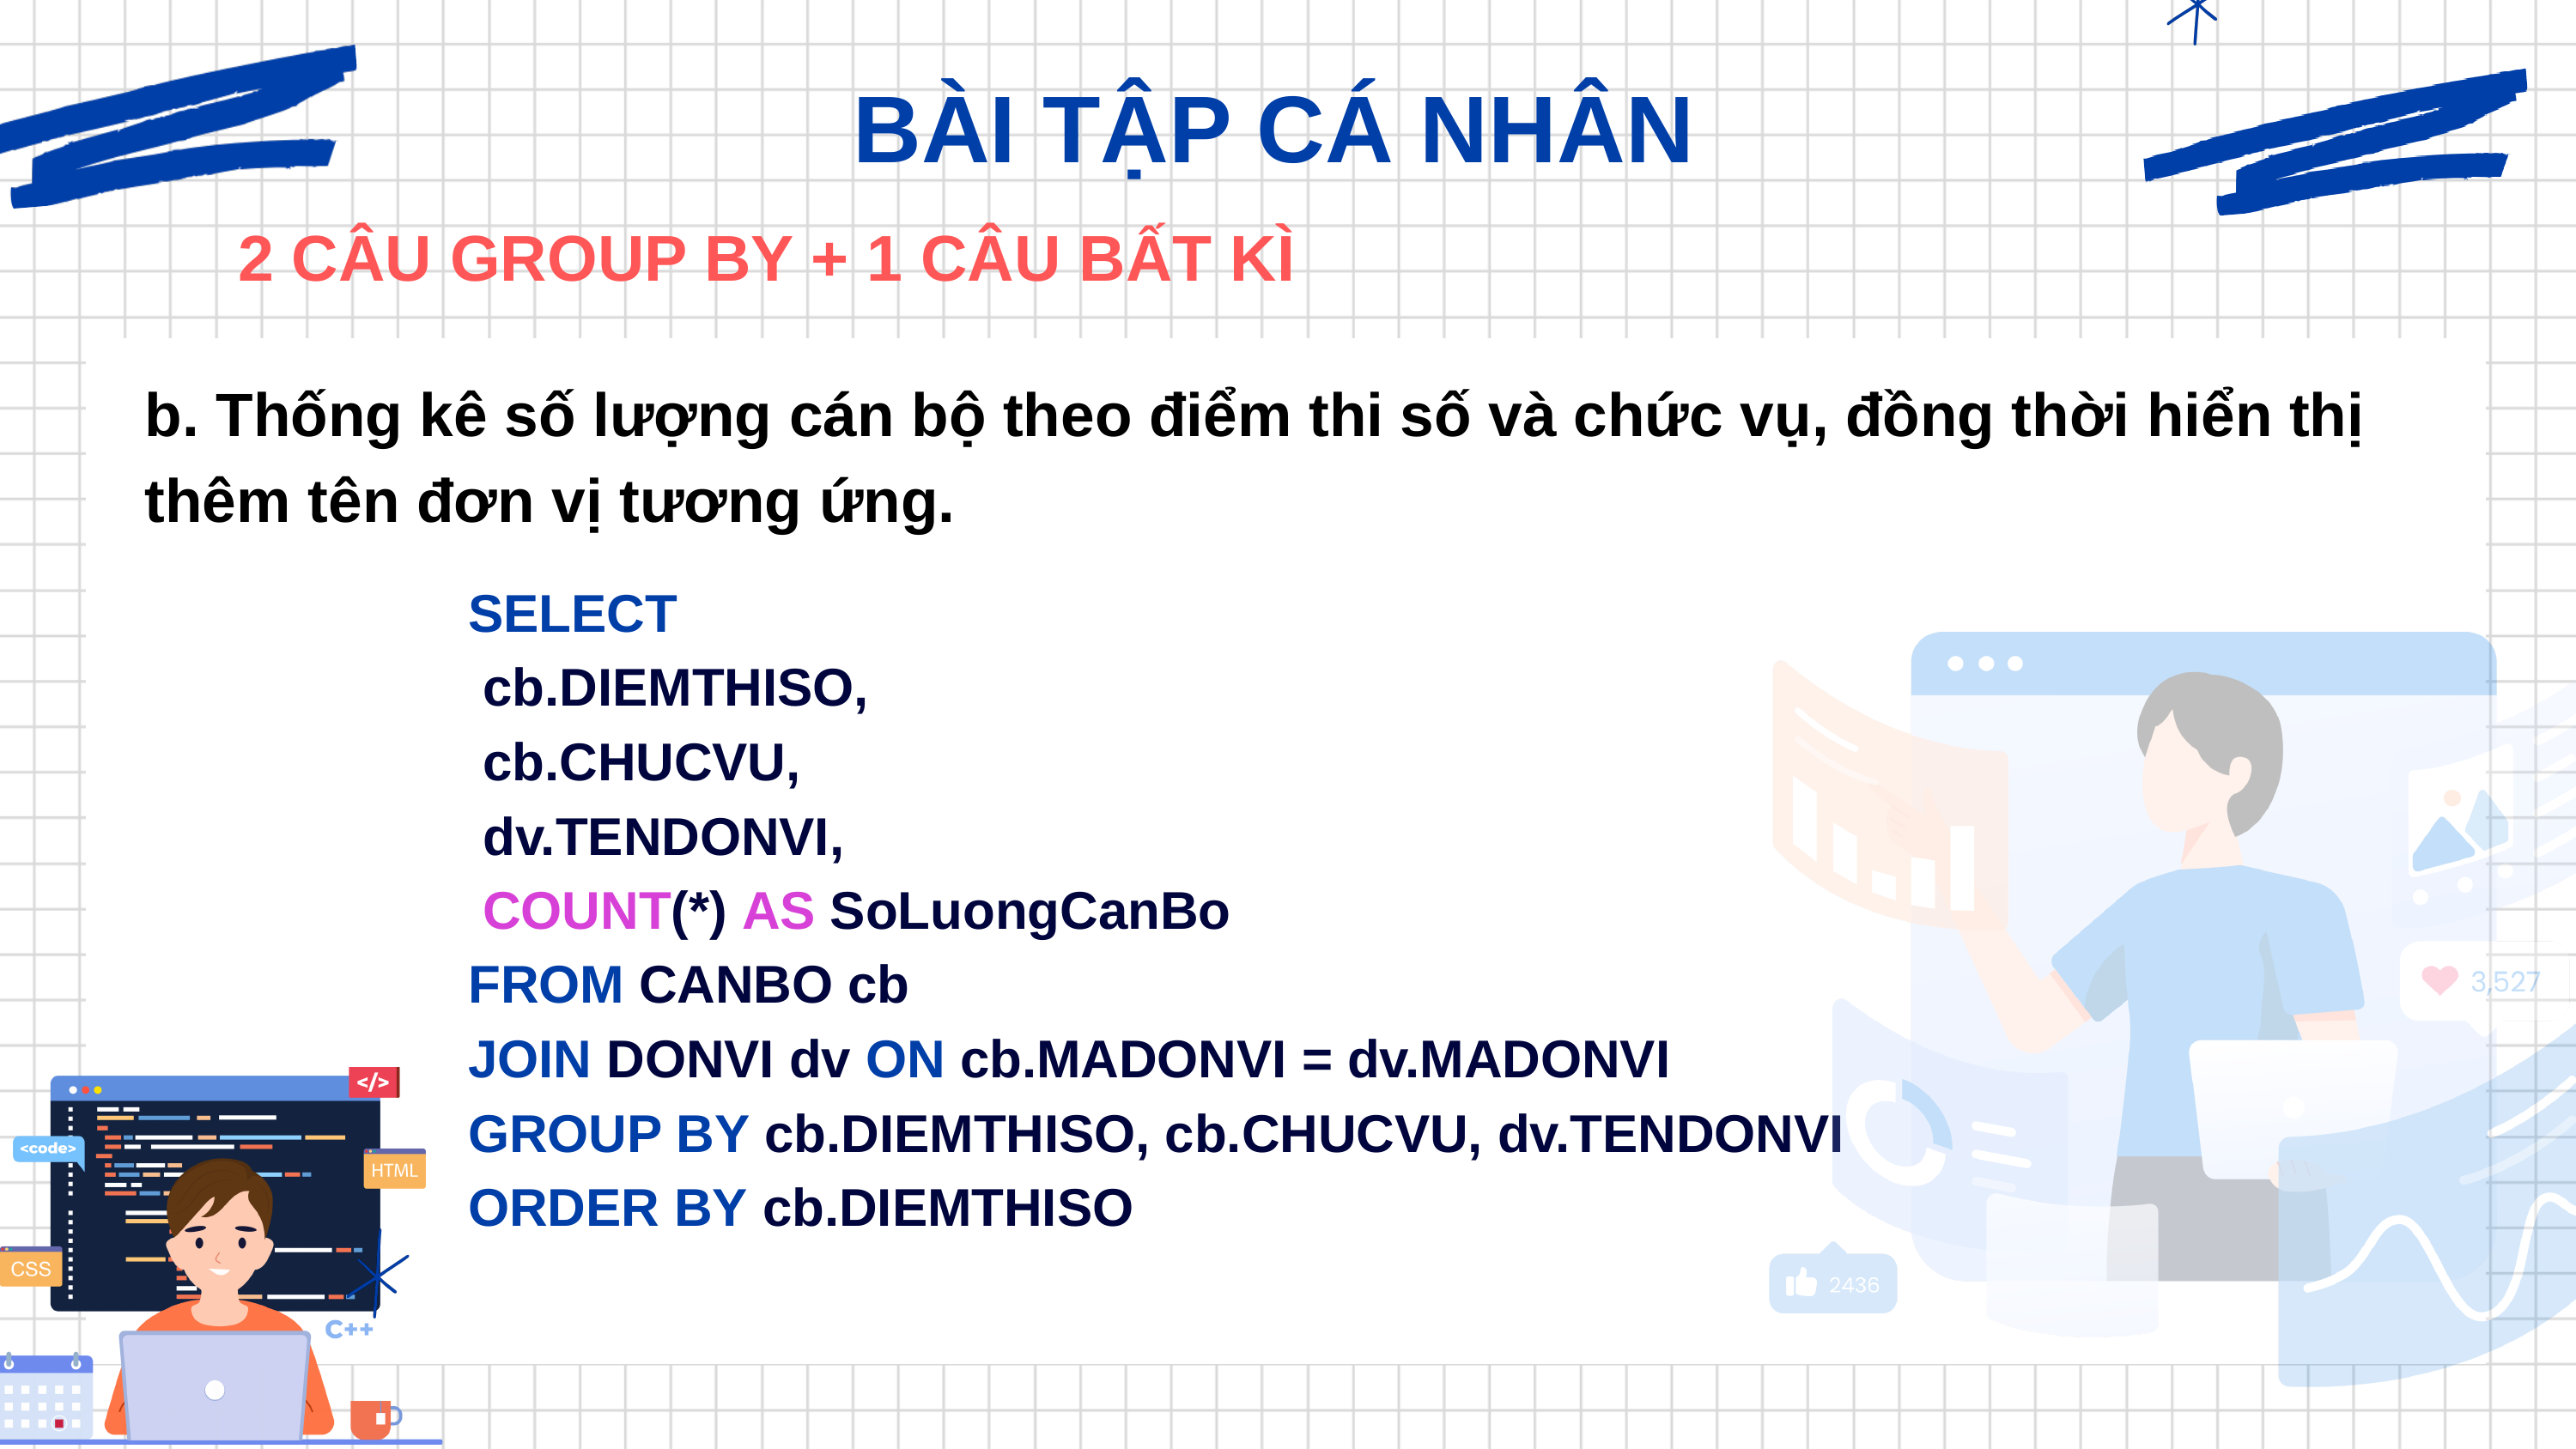

BÀI TẬP CÁ NHÂN

2 CÂU GROUP BY + 1 CÂU BẤT KÌ

b. Thống kê số lượng cán bộ theo điểm thi số và chức vụ, đồng thời hiển thị thêm tên đơn vị tương ứng.
SELECT
 cb.DIEMTHISO,
 cb.CHUCVU,
 dv.TENDONVI,
 COUNT(*) AS SoLuongCanBo
FROM CANBO cb
JOIN DONVI dv ON cb.MADONVI = dv.MADONVI
GROUP BY cb.DIEMTHISO, cb.CHUCVU, dv.TENDONVI
ORDER BY cb.DIEMTHISO